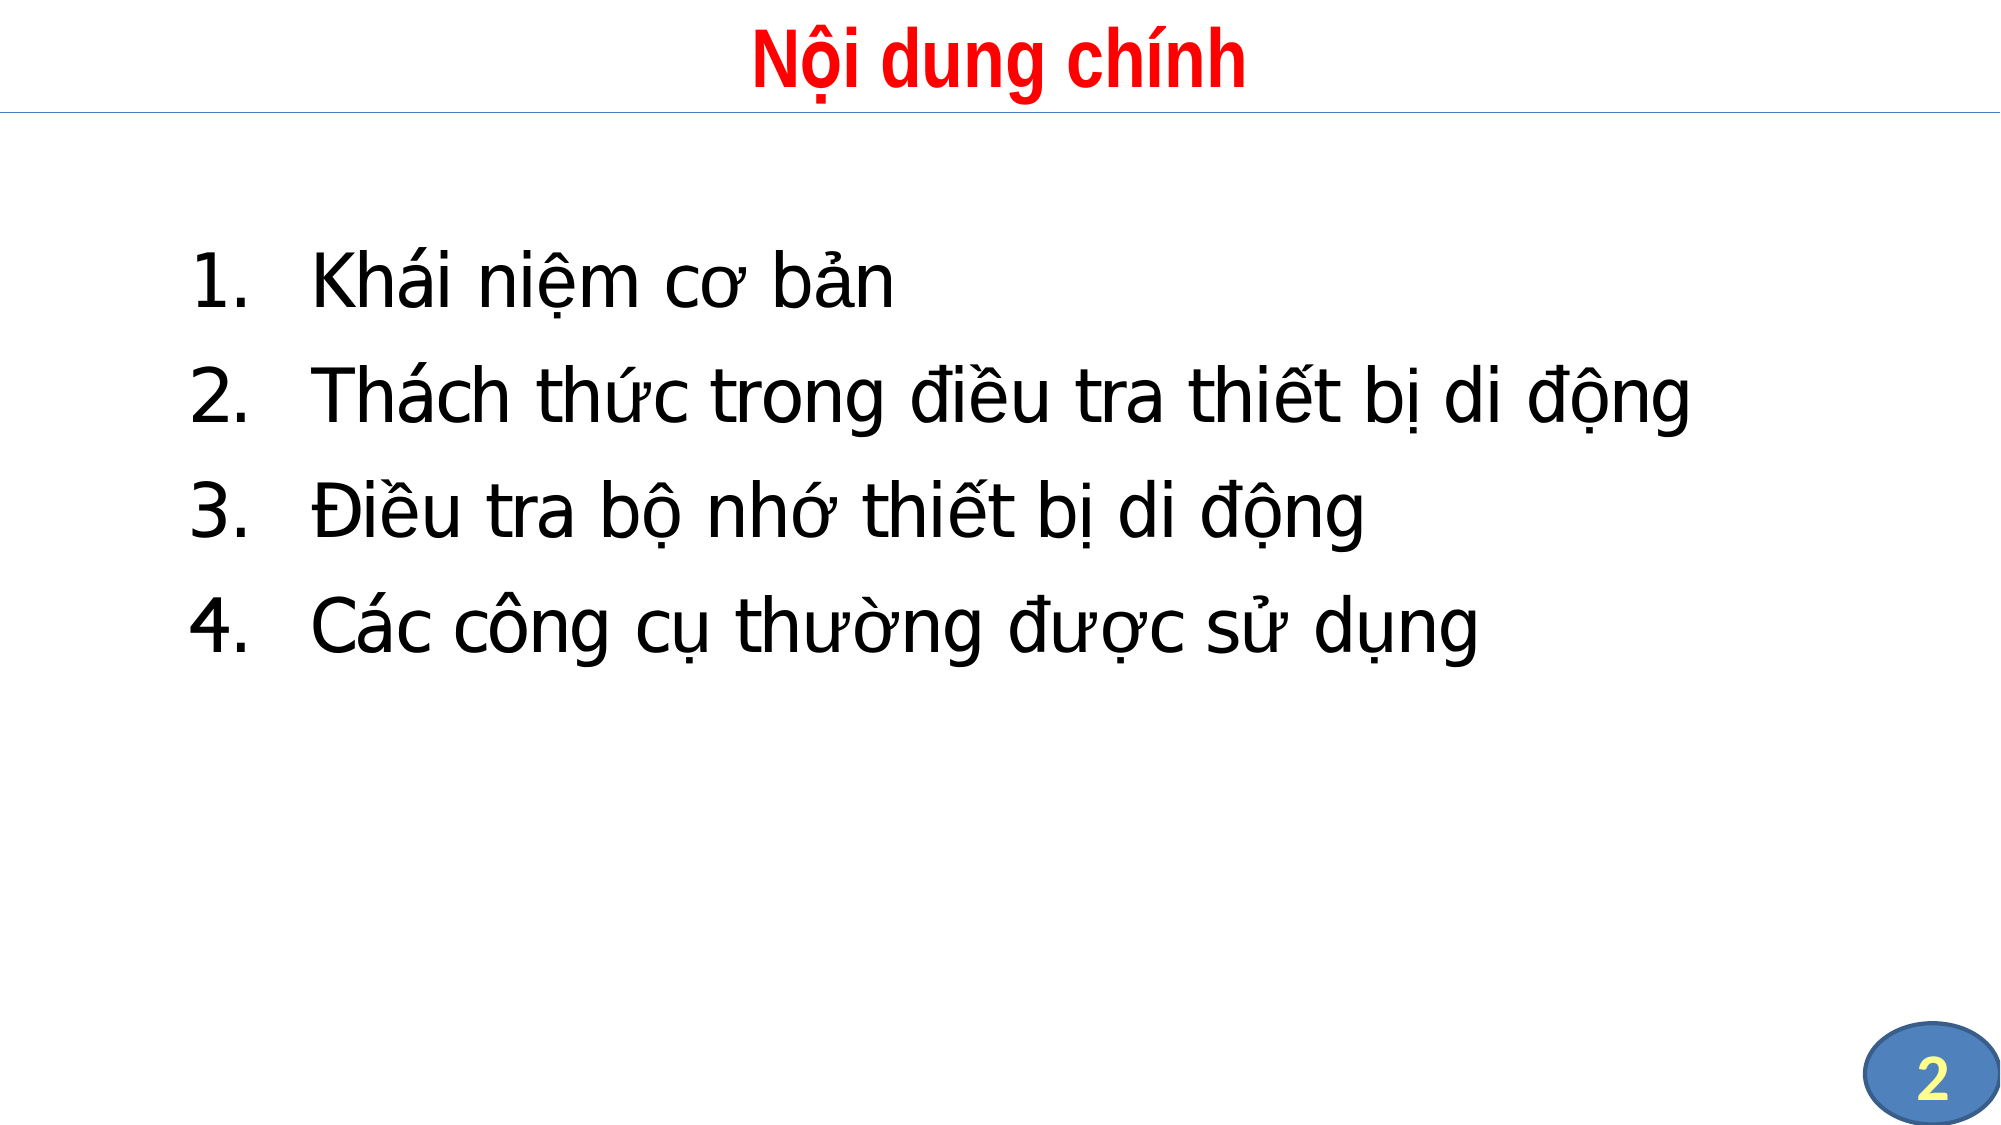

# Nội dung chính
Khái niệm cơ bản
Thách thức trong điều tra thiết bị di động
Điều tra bộ nhớ thiết bị di động
Các công cụ thường được sử dụng
2